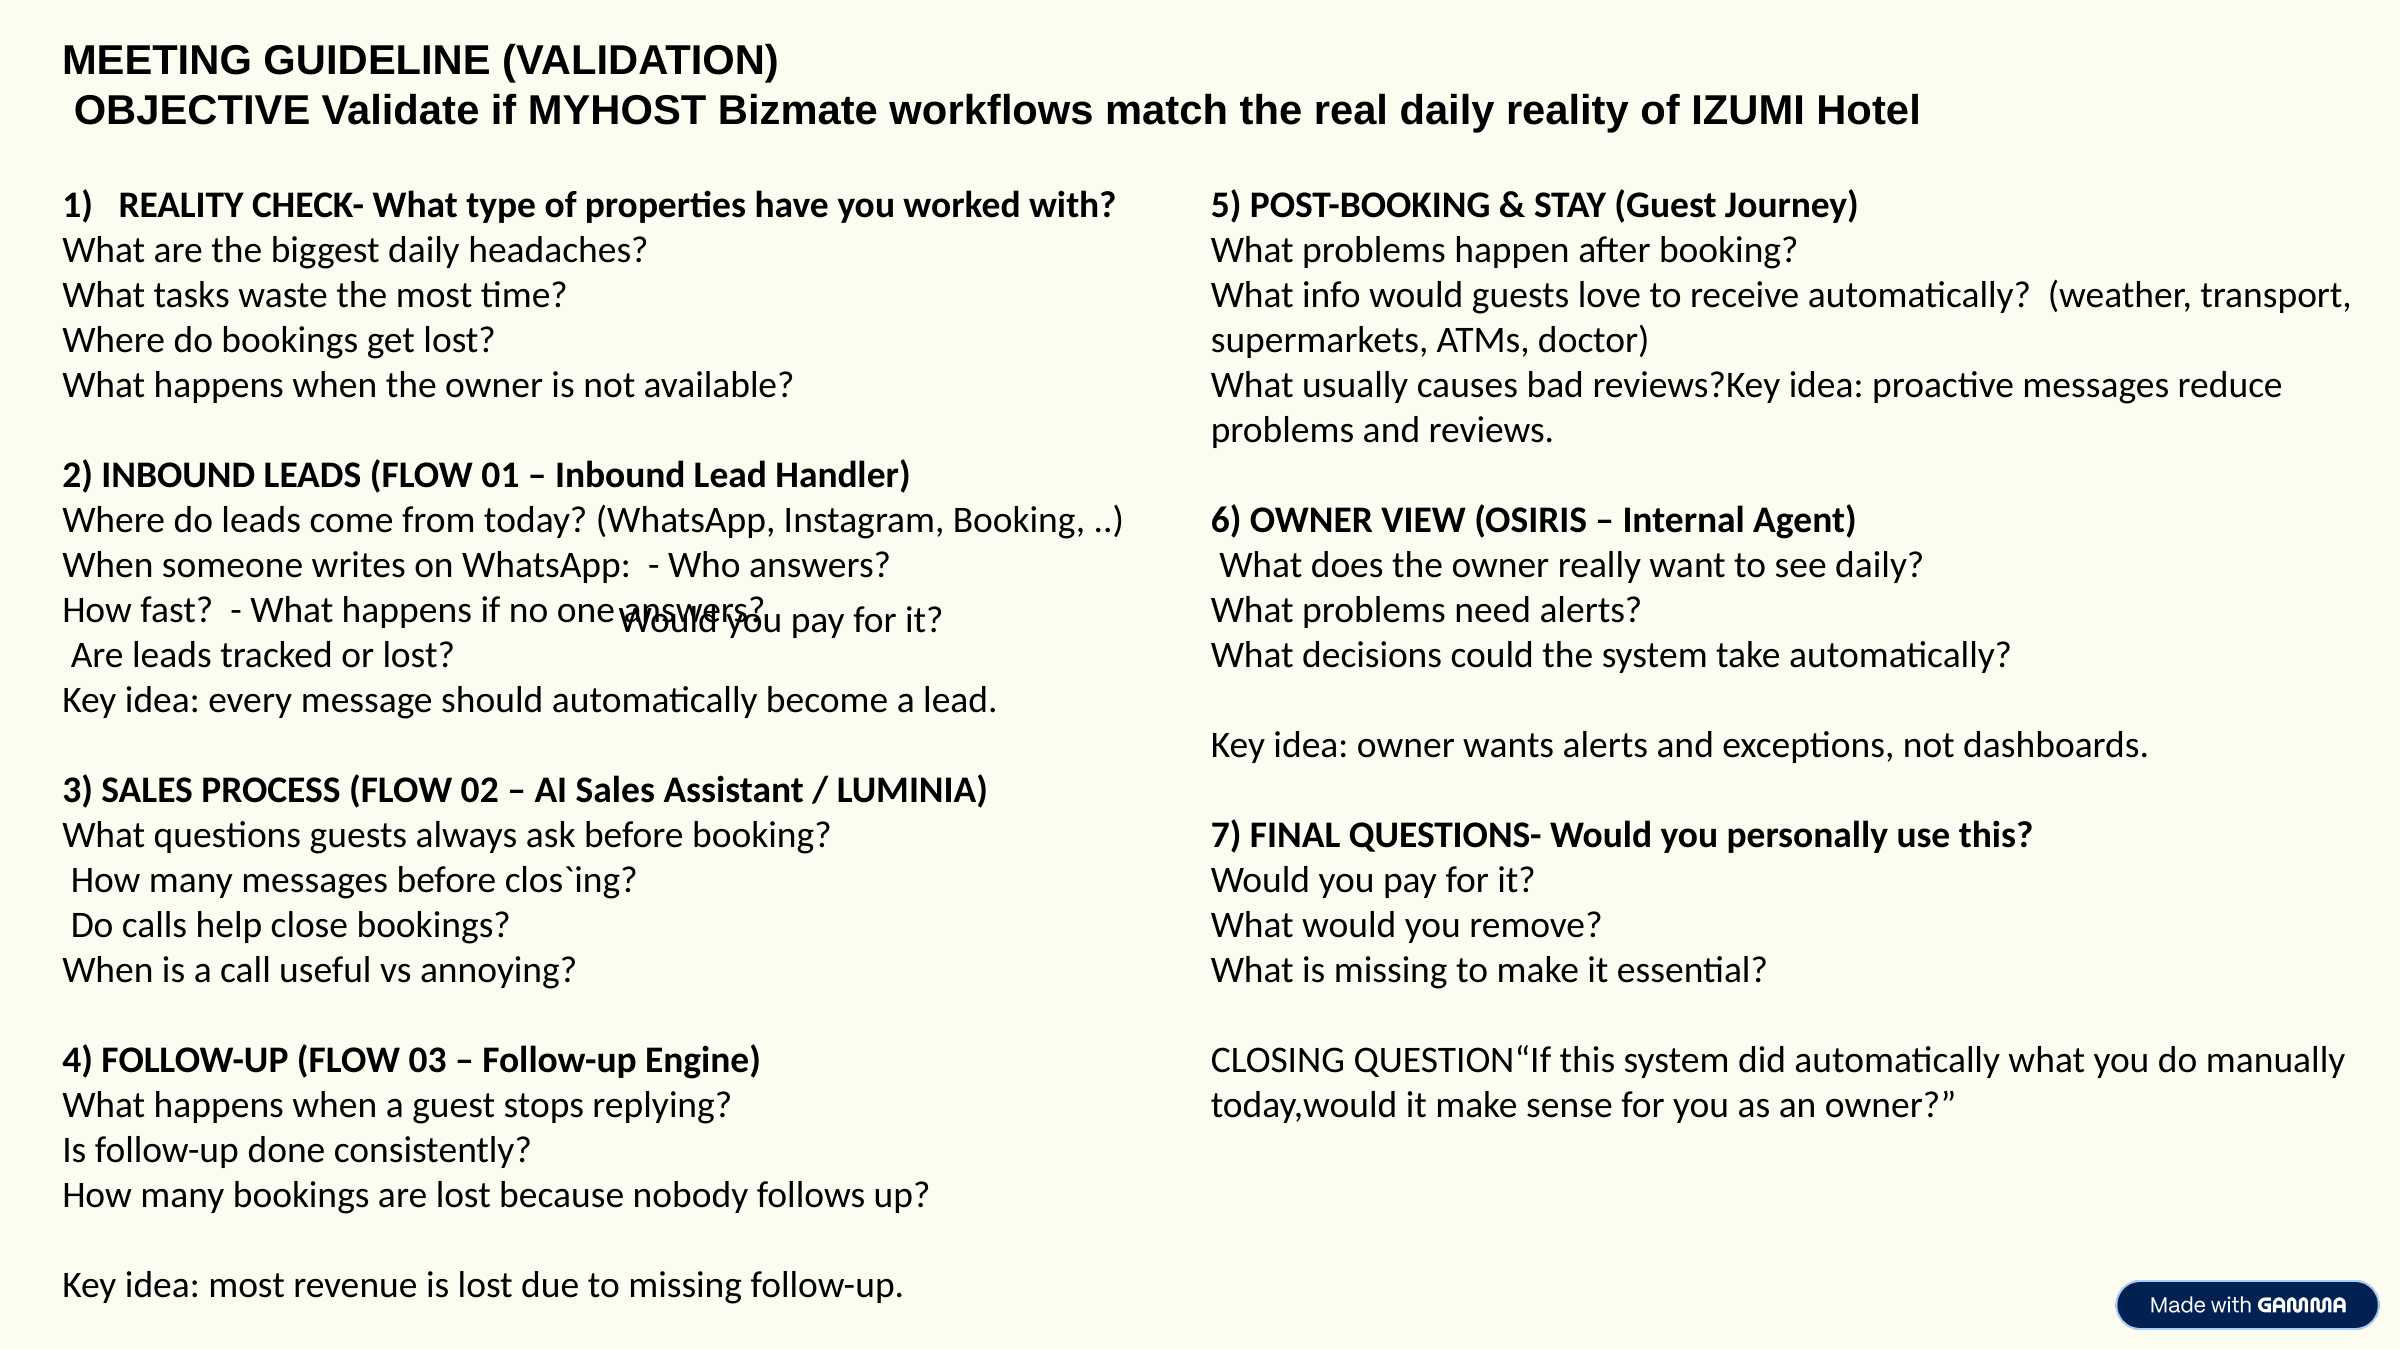

MEETING GUIDELINE (VALIDATION)
 OBJECTIVE Validate if MYHOST Bizmate workflows match the real daily reality of IZUMI Hotel
REALITY CHECK- What type of properties have you worked with?
What are the biggest daily headaches?
What tasks waste the most time?
Where do bookings get lost?
What happens when the owner is not available?

2) INBOUND LEADS (FLOW 01 – Inbound Lead Handler)
Where do leads come from today? (WhatsApp, Instagram, Booking, ..)
When someone writes on WhatsApp:  - Who answers?
How fast?  - What happens if no one answers?
 Are leads tracked or lost?
Key idea: every message should automatically become a lead.

3) SALES PROCESS (FLOW 02 – AI Sales Assistant / LUMINIA)
What questions guests always ask before booking?
 How many messages before clos`ing?
 Do calls help close bookings?
When is a call useful vs annoying?

4) FOLLOW-UP (FLOW 03 – Follow-up Engine)
What happens when a guest stops replying?
Is follow-up done consistently?
How many bookings are lost because nobody follows up?

Key idea: most revenue is lost due to missing follow-up.
5) POST-BOOKING & STAY (Guest Journey)
What problems happen after booking?
What info would guests love to receive automatically?  (weather, transport, supermarkets, ATMs, doctor)
What usually causes bad reviews?Key idea: proactive messages reduce problems and reviews.

6) OWNER VIEW (OSIRIS – Internal Agent)
 What does the owner really want to see daily?
What problems need alerts?
What decisions could the system take automatically?

Key idea: owner wants alerts and exceptions, not dashboards.

7) FINAL QUESTIONS- Would you personally use this?
Would you pay for it?
What would you remove?
What is missing to make it essential?

CLOSING QUESTION“If this system did automatically what you do manually today,would it make sense for you as an owner?”
Would you pay for it?